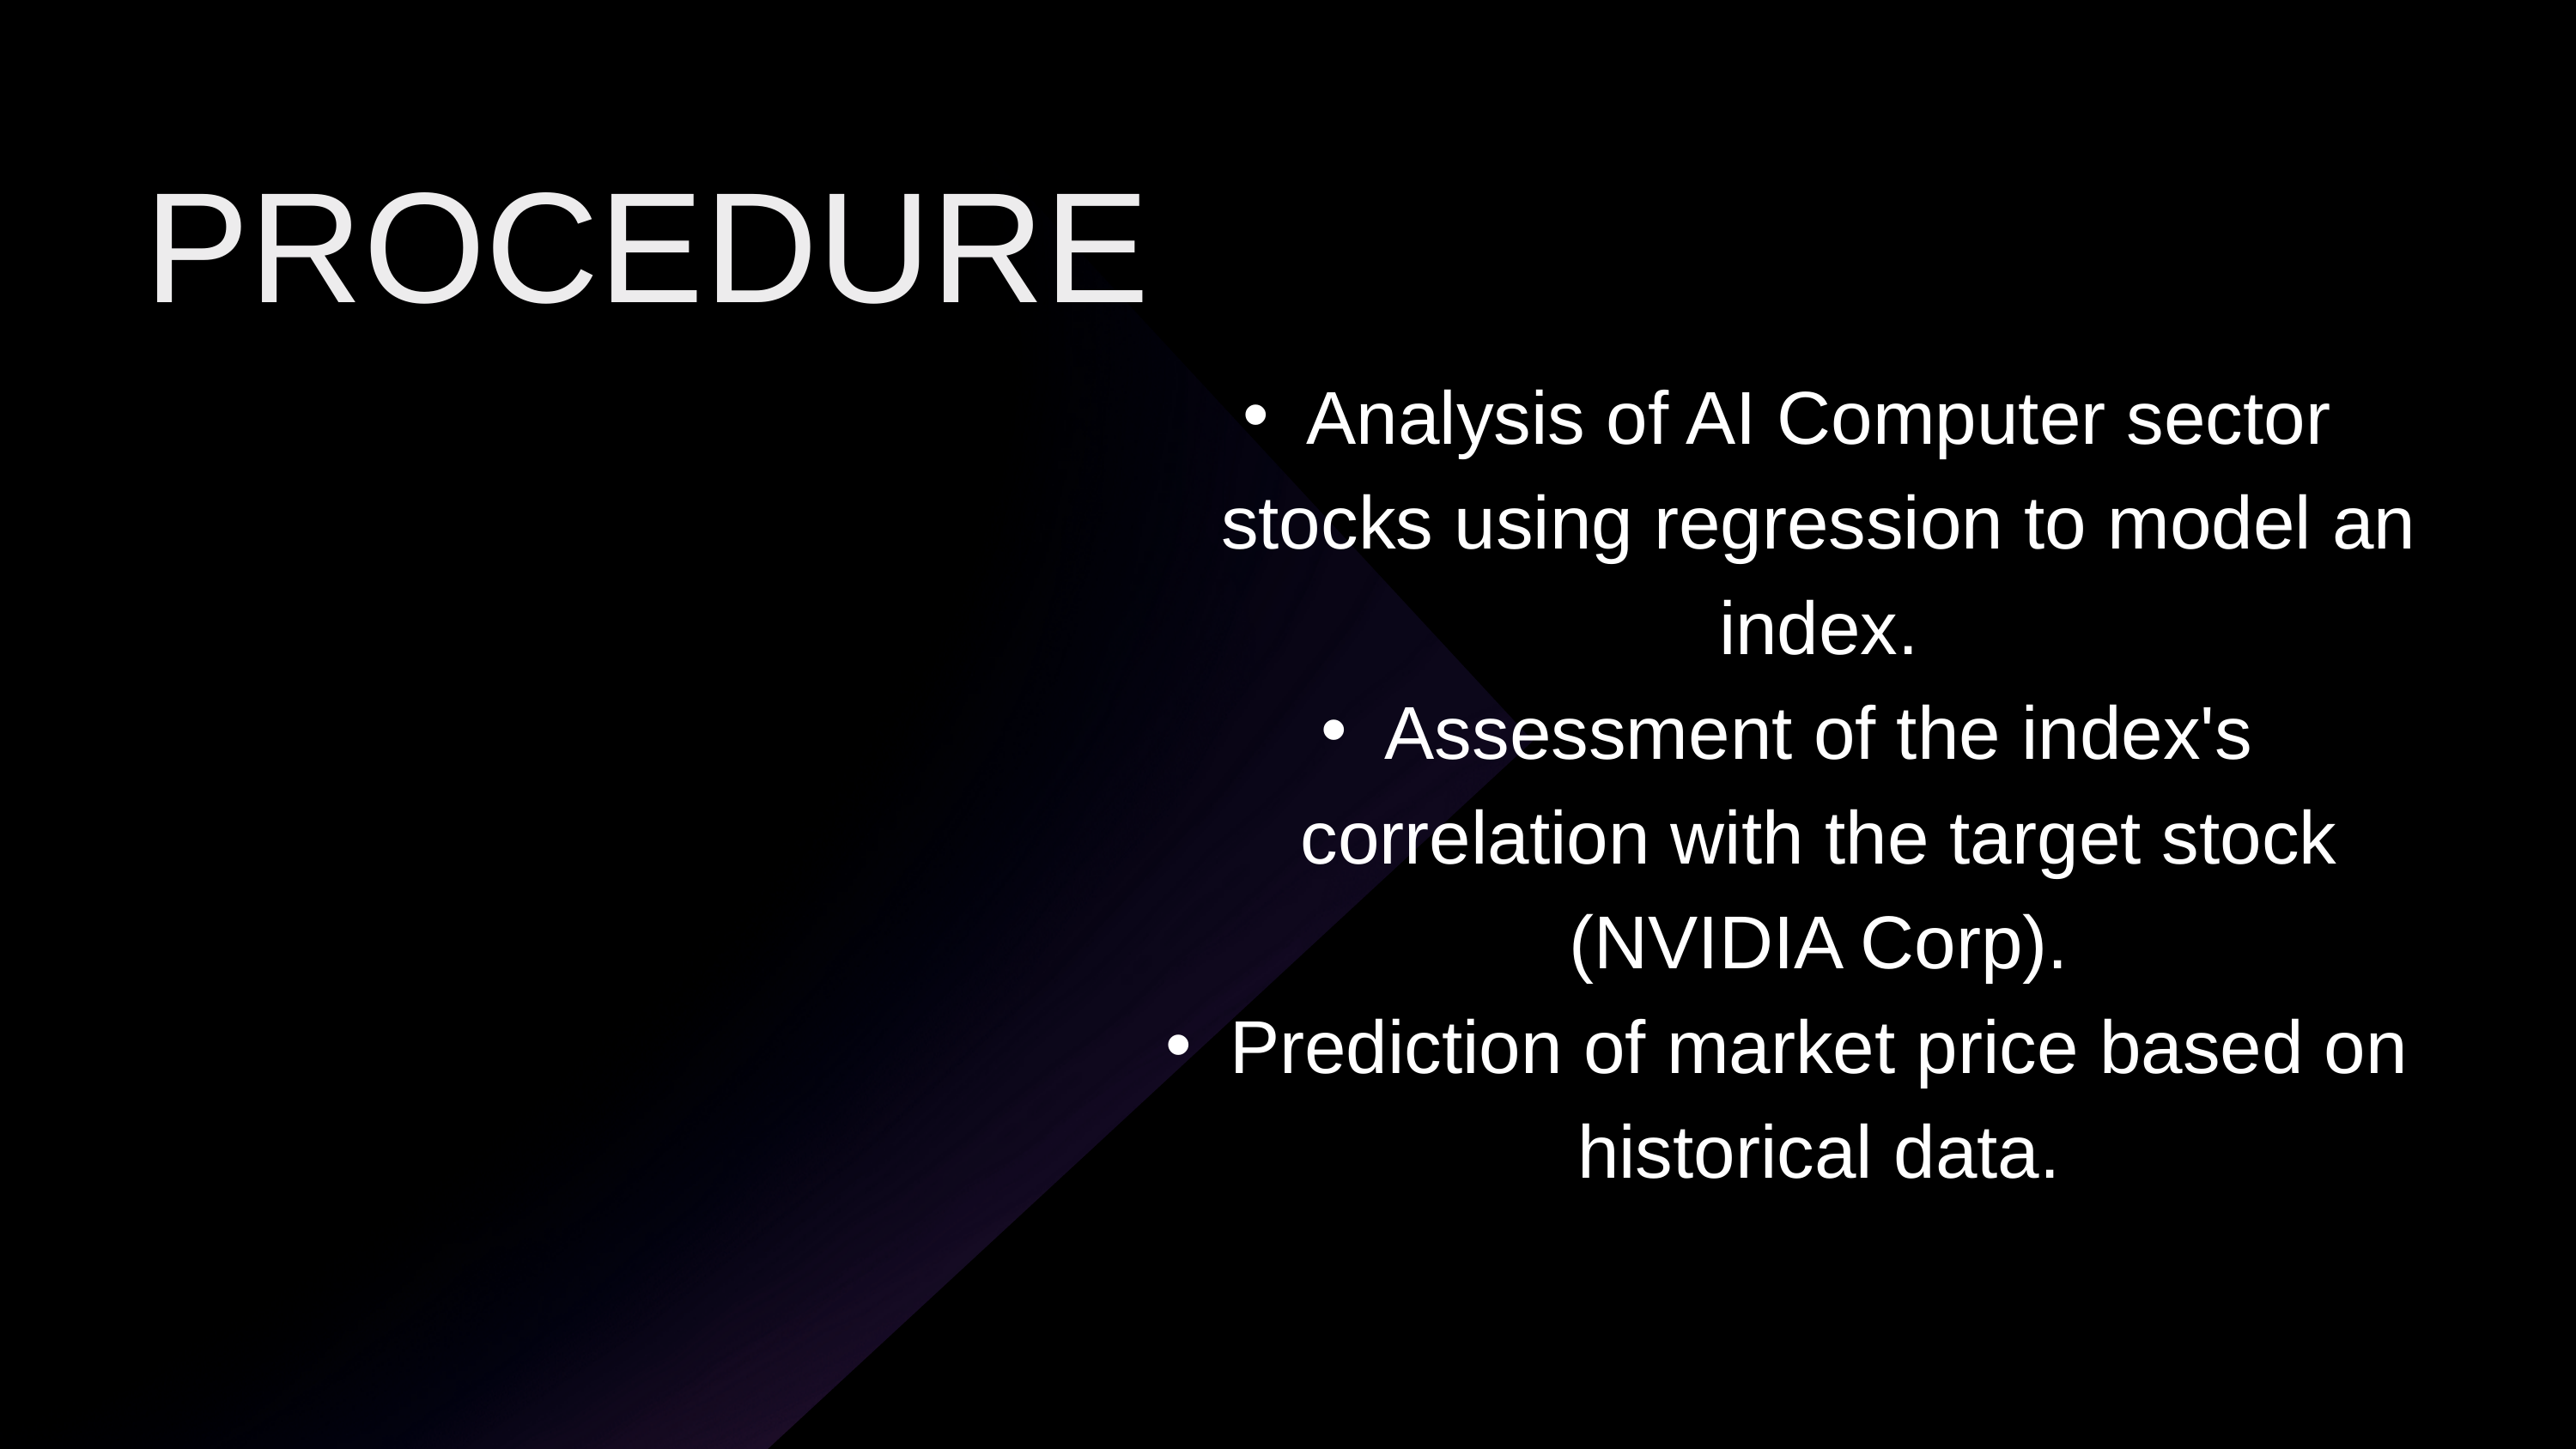

PROCEDURE
Analysis of AI Computer sector stocks using regression to model an index.
Assessment of the index's correlation with the target stock (NVIDIA Corp).
Prediction of market price based on historical data.